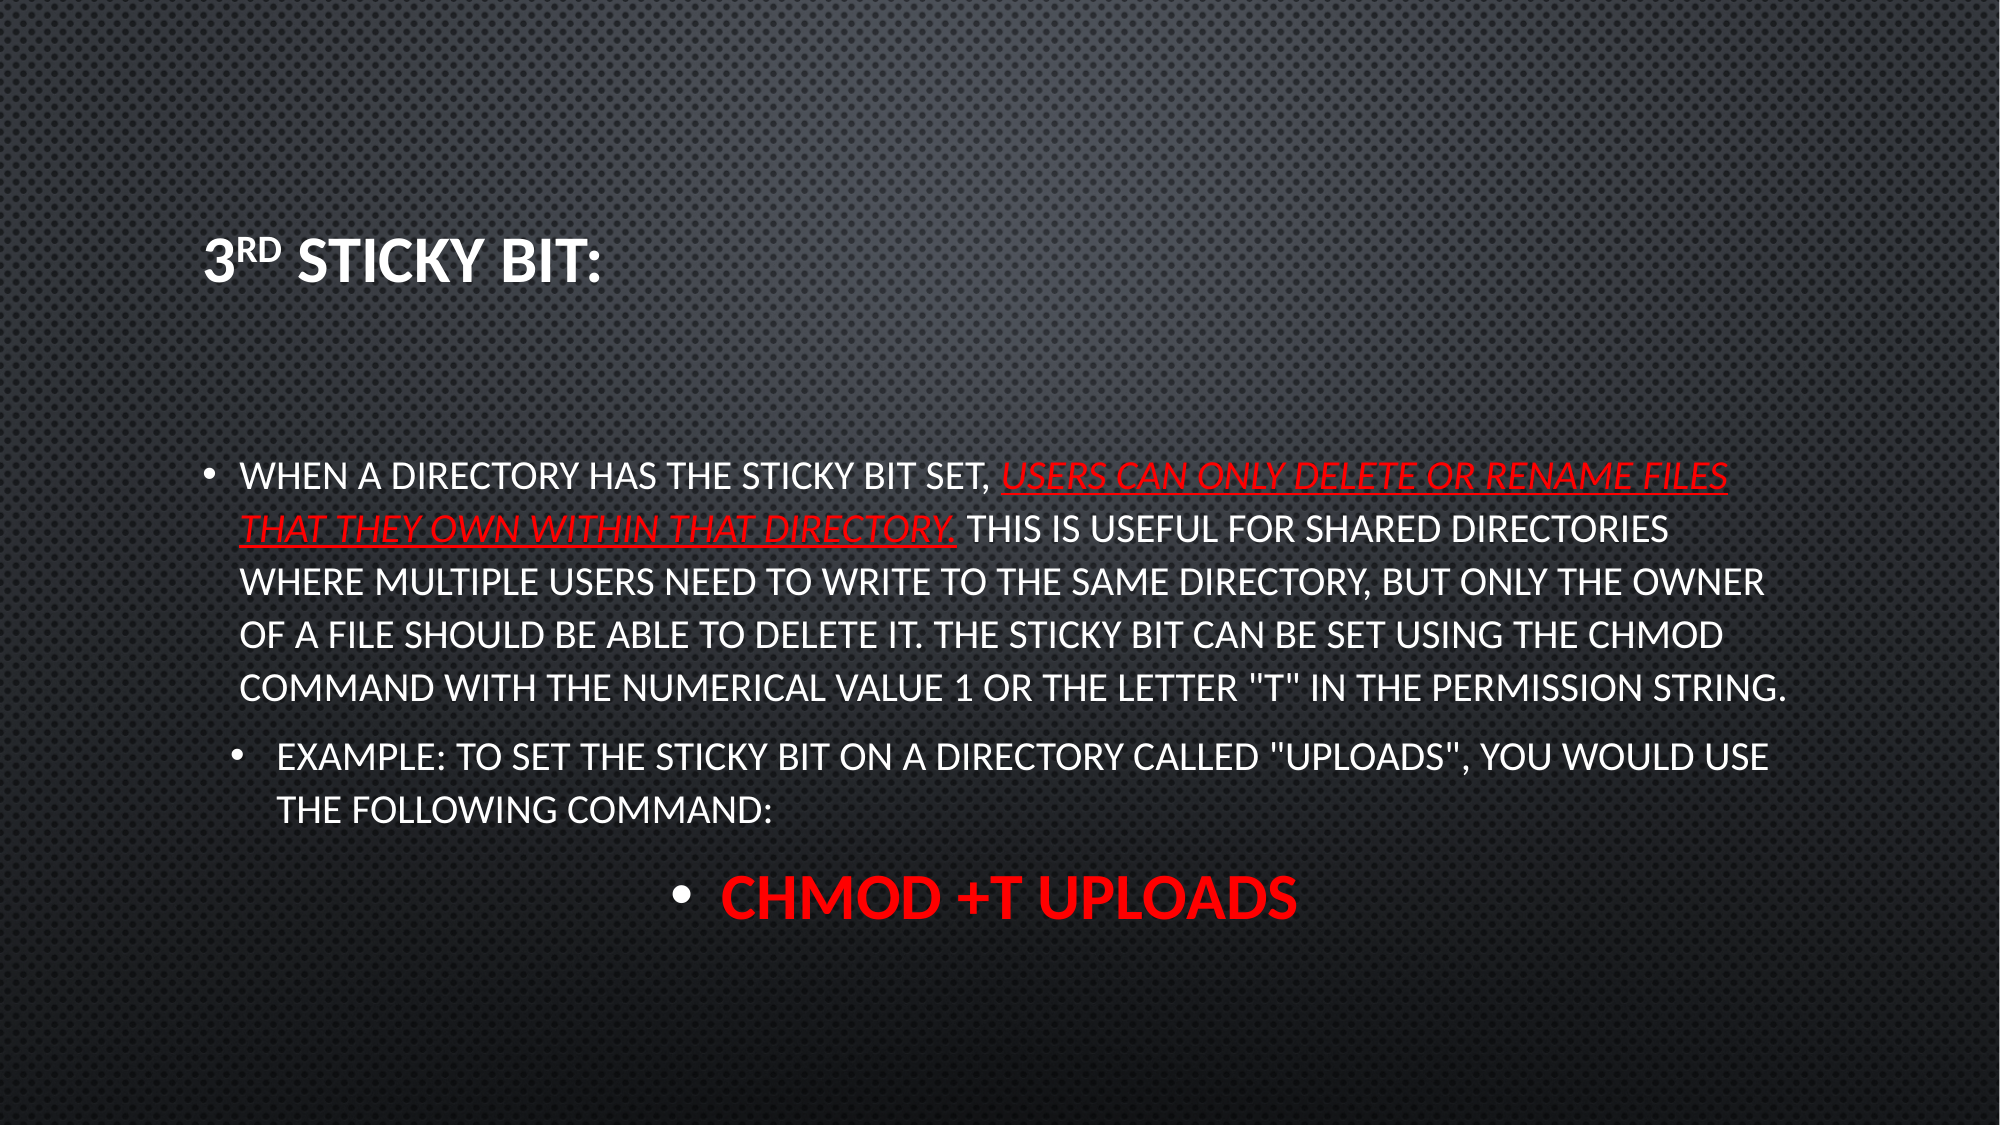

# 3RD Sticky bit:
When a directory has the sticky bit set, users can only delete or rename files that they own within that directory. This is useful for shared directories where multiple users need to write to the same directory, but only the owner of a file should be able to delete it. The sticky bit can be set using the chmod command with the numerical value 1 or the letter "t" in the permission string.
Example: To set the sticky bit on a directory called "uploads", you would use the following command:
chmod +t uploads